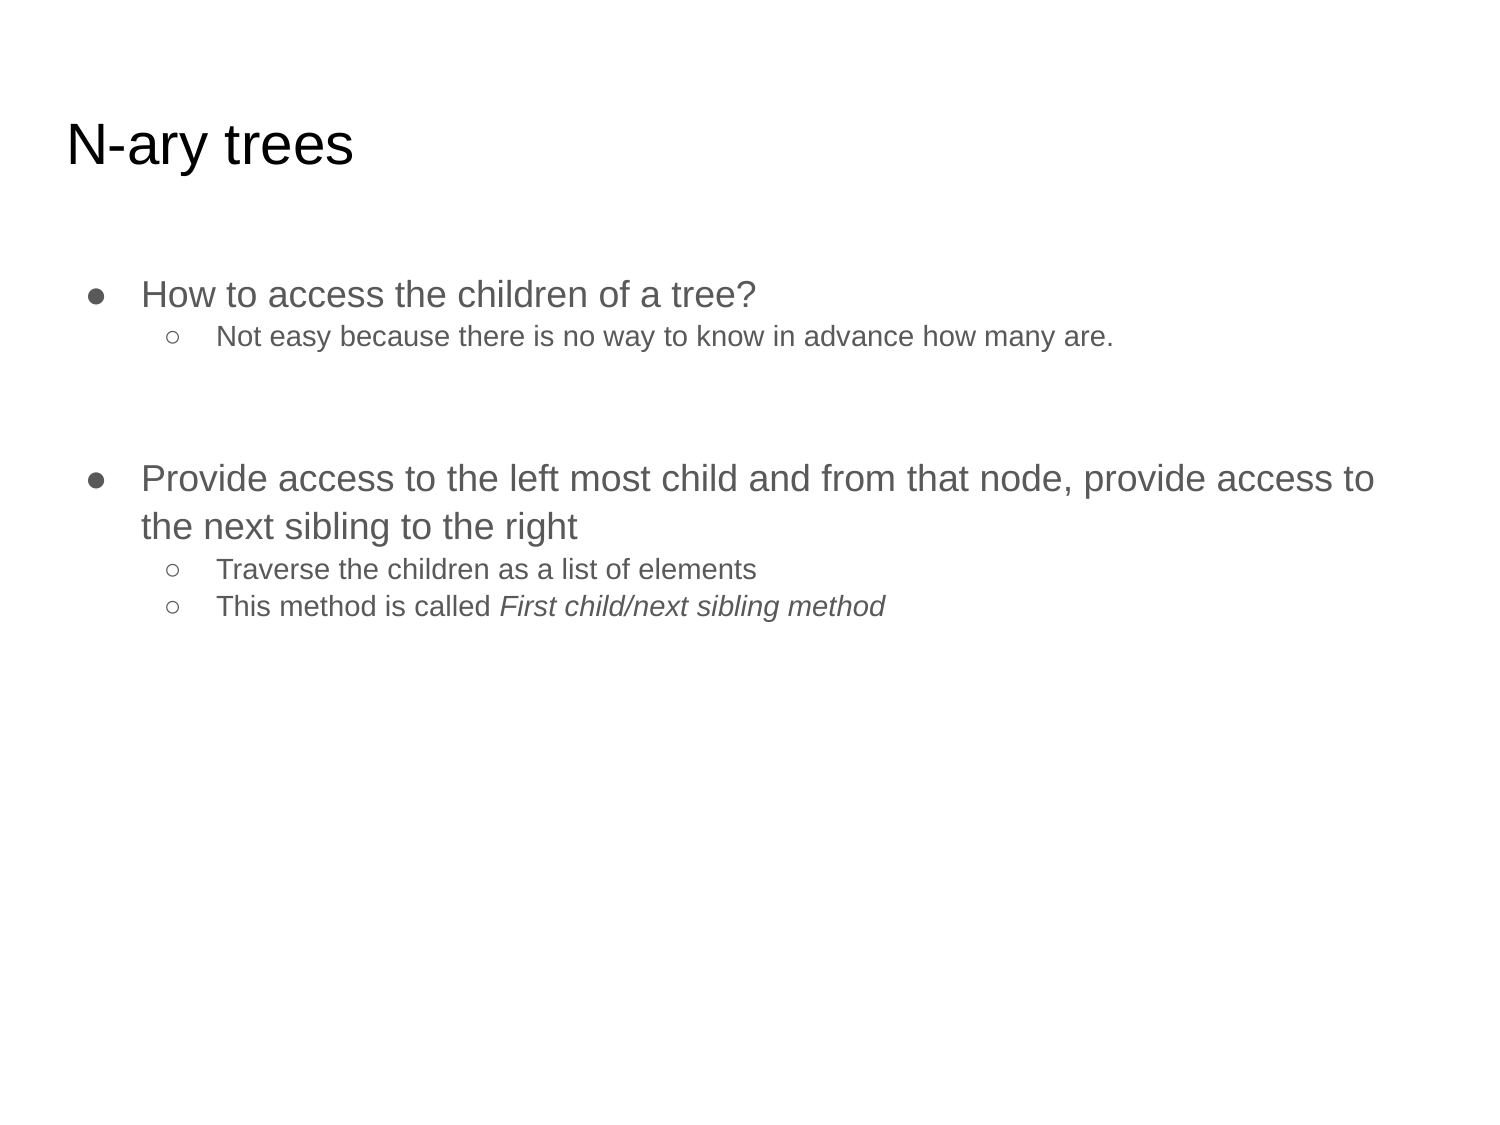

# N-ary trees
How to access the children of a tree?
Not easy because there is no way to know in advance how many are.

Provide access to the left most child and from that node, provide access to the next sibling to the right
Traverse the children as a list of elements
This method is called First child/next sibling method